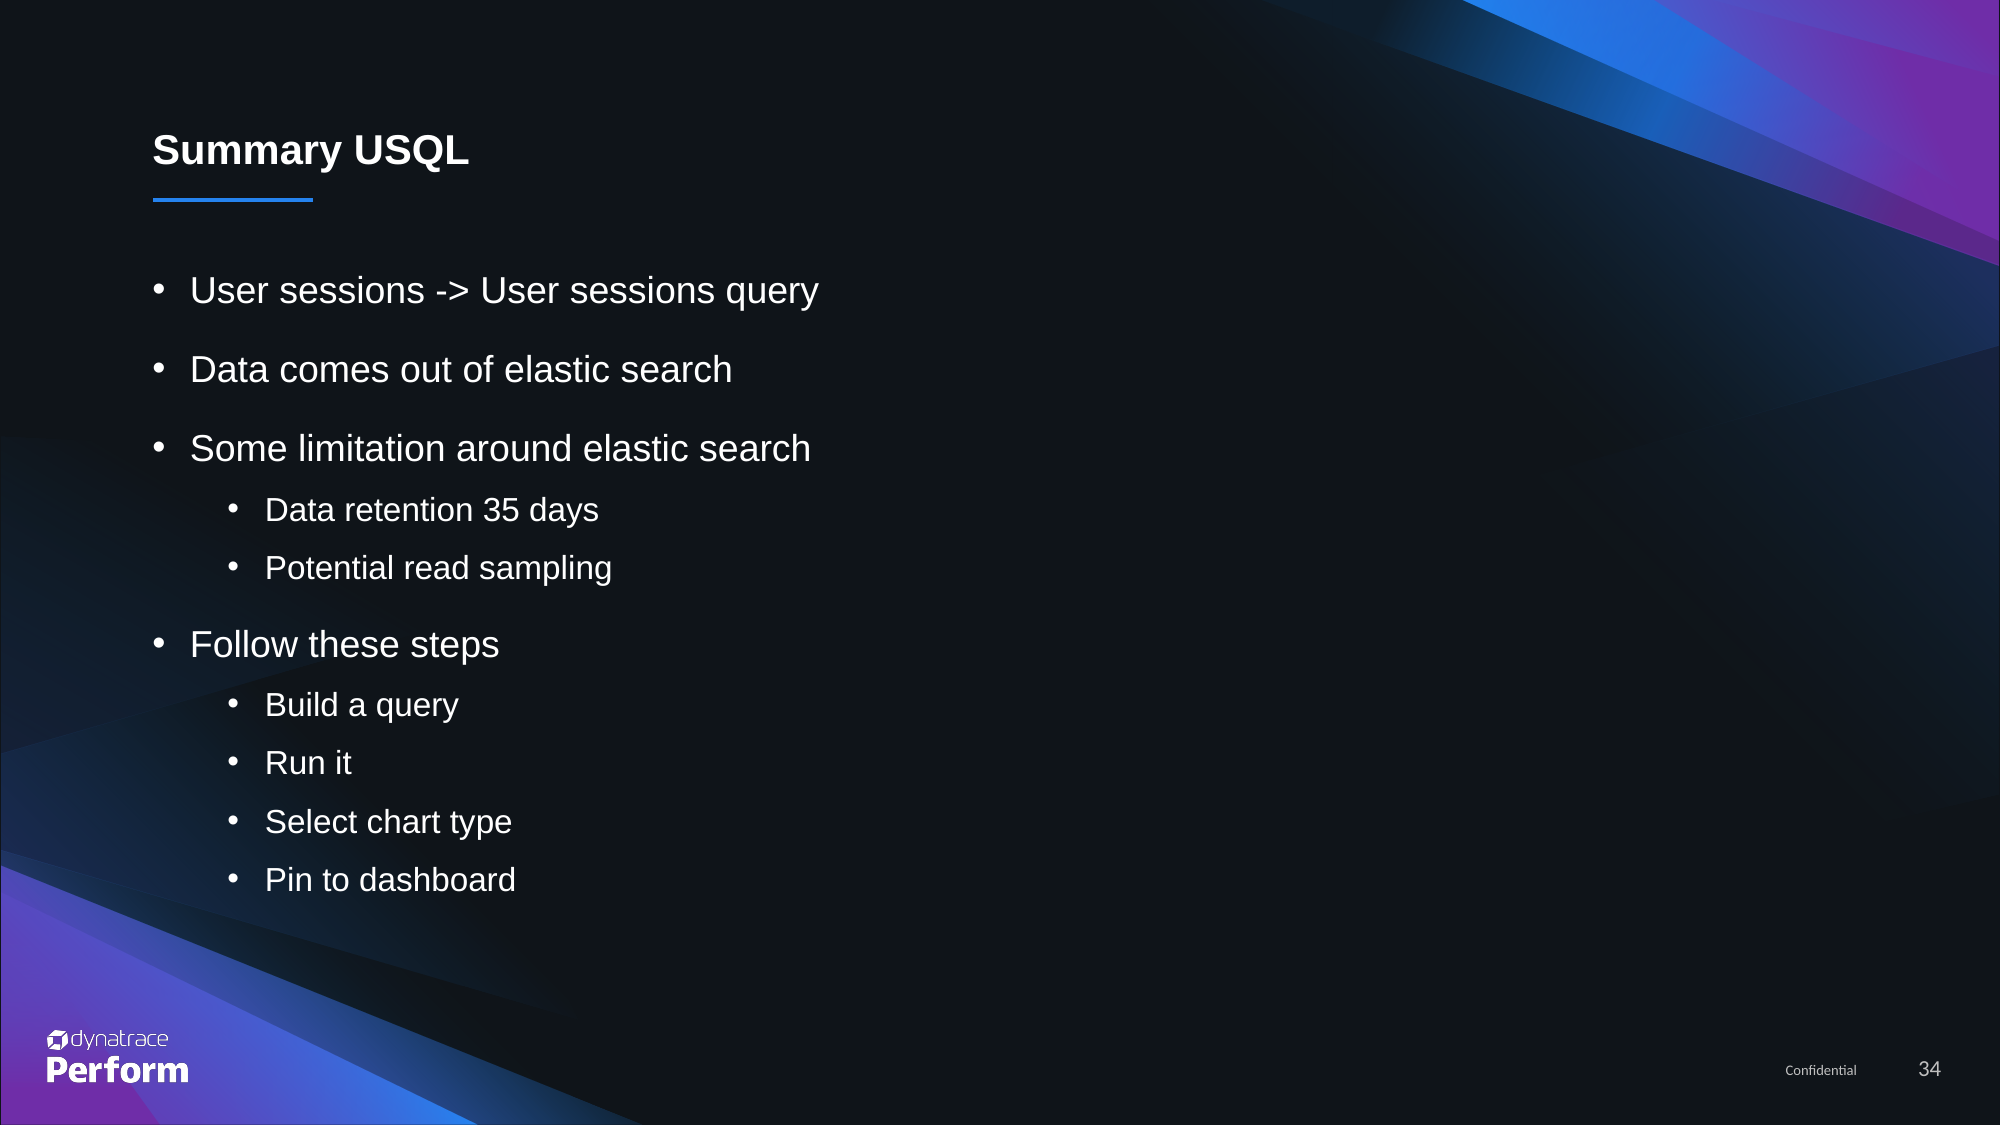

# Summary USQL
User sessions -> User sessions query
Data comes out of elastic search
Some limitation around elastic search
Data retention 35 days
Potential read sampling
Follow these steps
Build a query
Run it
Select chart type
Pin to dashboard